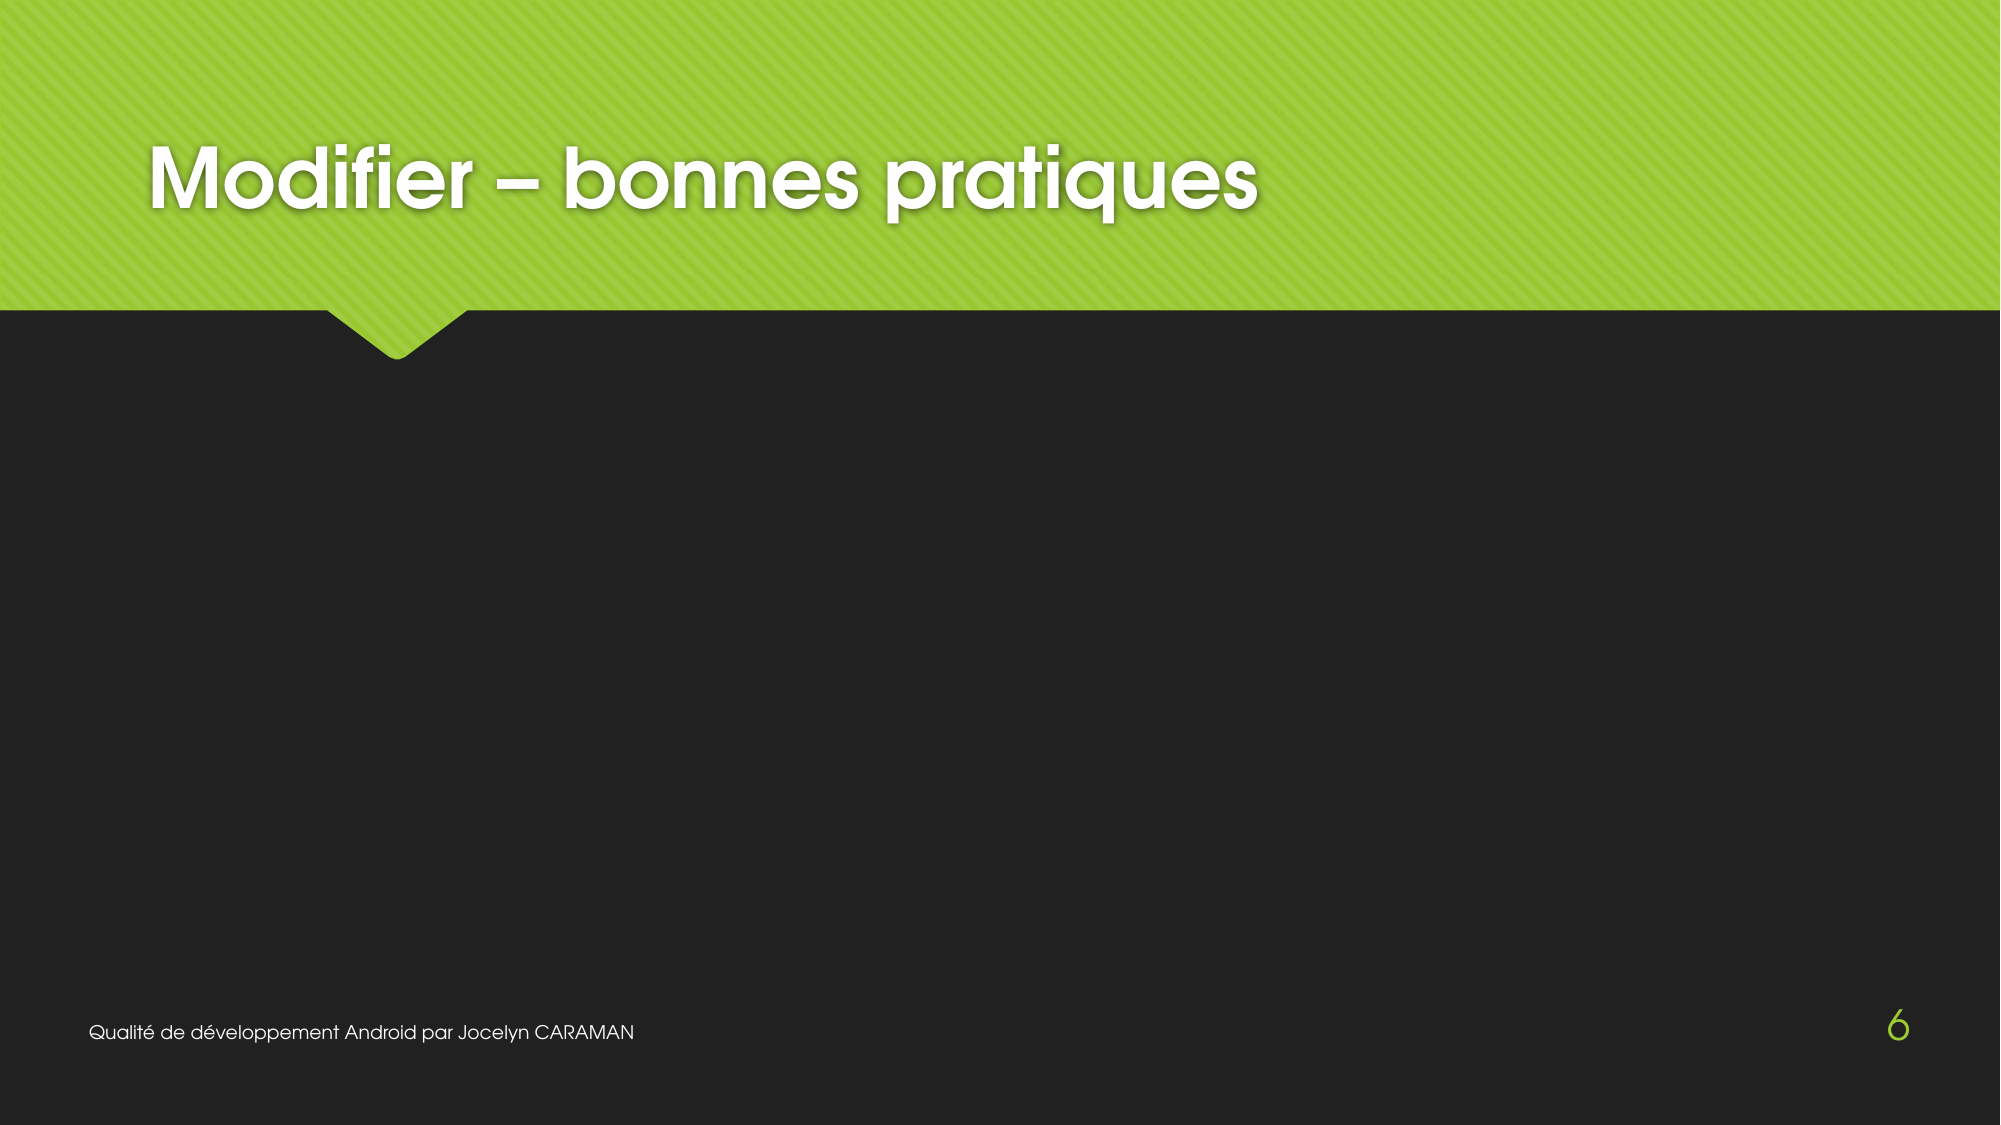

# Modifier – bonnes pratiques

6
Qualité de développement Android par Jocelyn CARAMAN